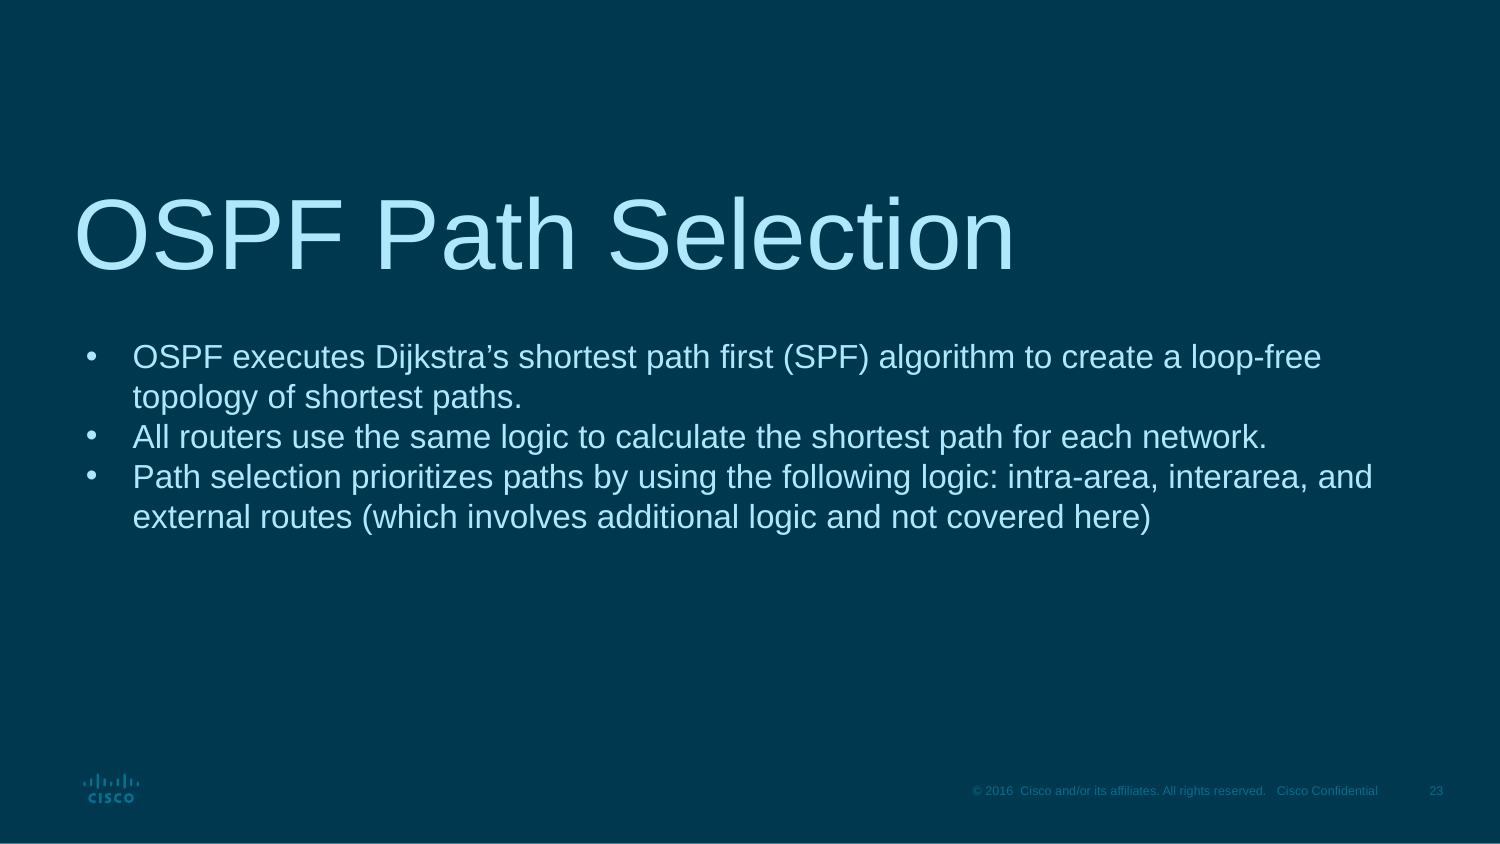

# OSPF Path Selection
OSPF executes Dijkstra’s shortest path first (SPF) algorithm to create a loop-free topology of shortest paths.
All routers use the same logic to calculate the shortest path for each network.
Path selection prioritizes paths by using the following logic: intra-area, interarea, and external routes (which involves additional logic and not covered here)